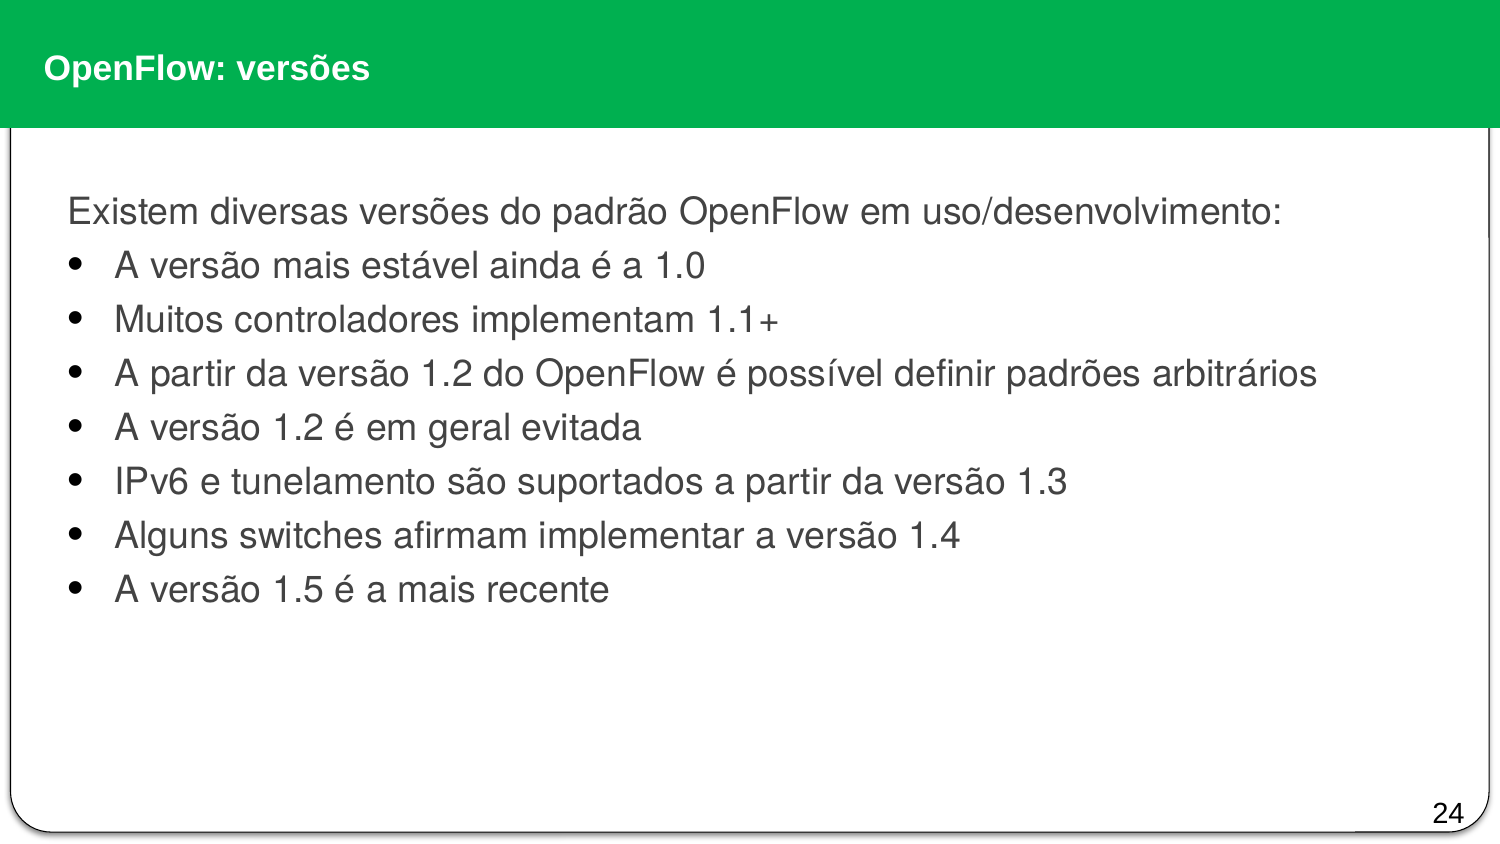

# OpenFlow: versões
Existem diversas versões do padrão OpenFlow em uso/desenvolvimento:
A versão mais estável ainda é a 1.0
Muitos controladores implementam 1.1+
A partir da versão 1.2 do OpenFlow é possível definir padrões arbitrários
A versão 1.2 é em geral evitada
IPv6 e tunelamento são suportados a partir da versão 1.3
Alguns switches afirmam implementar a versão 1.4
A versão 1.5 é a mais recente

24